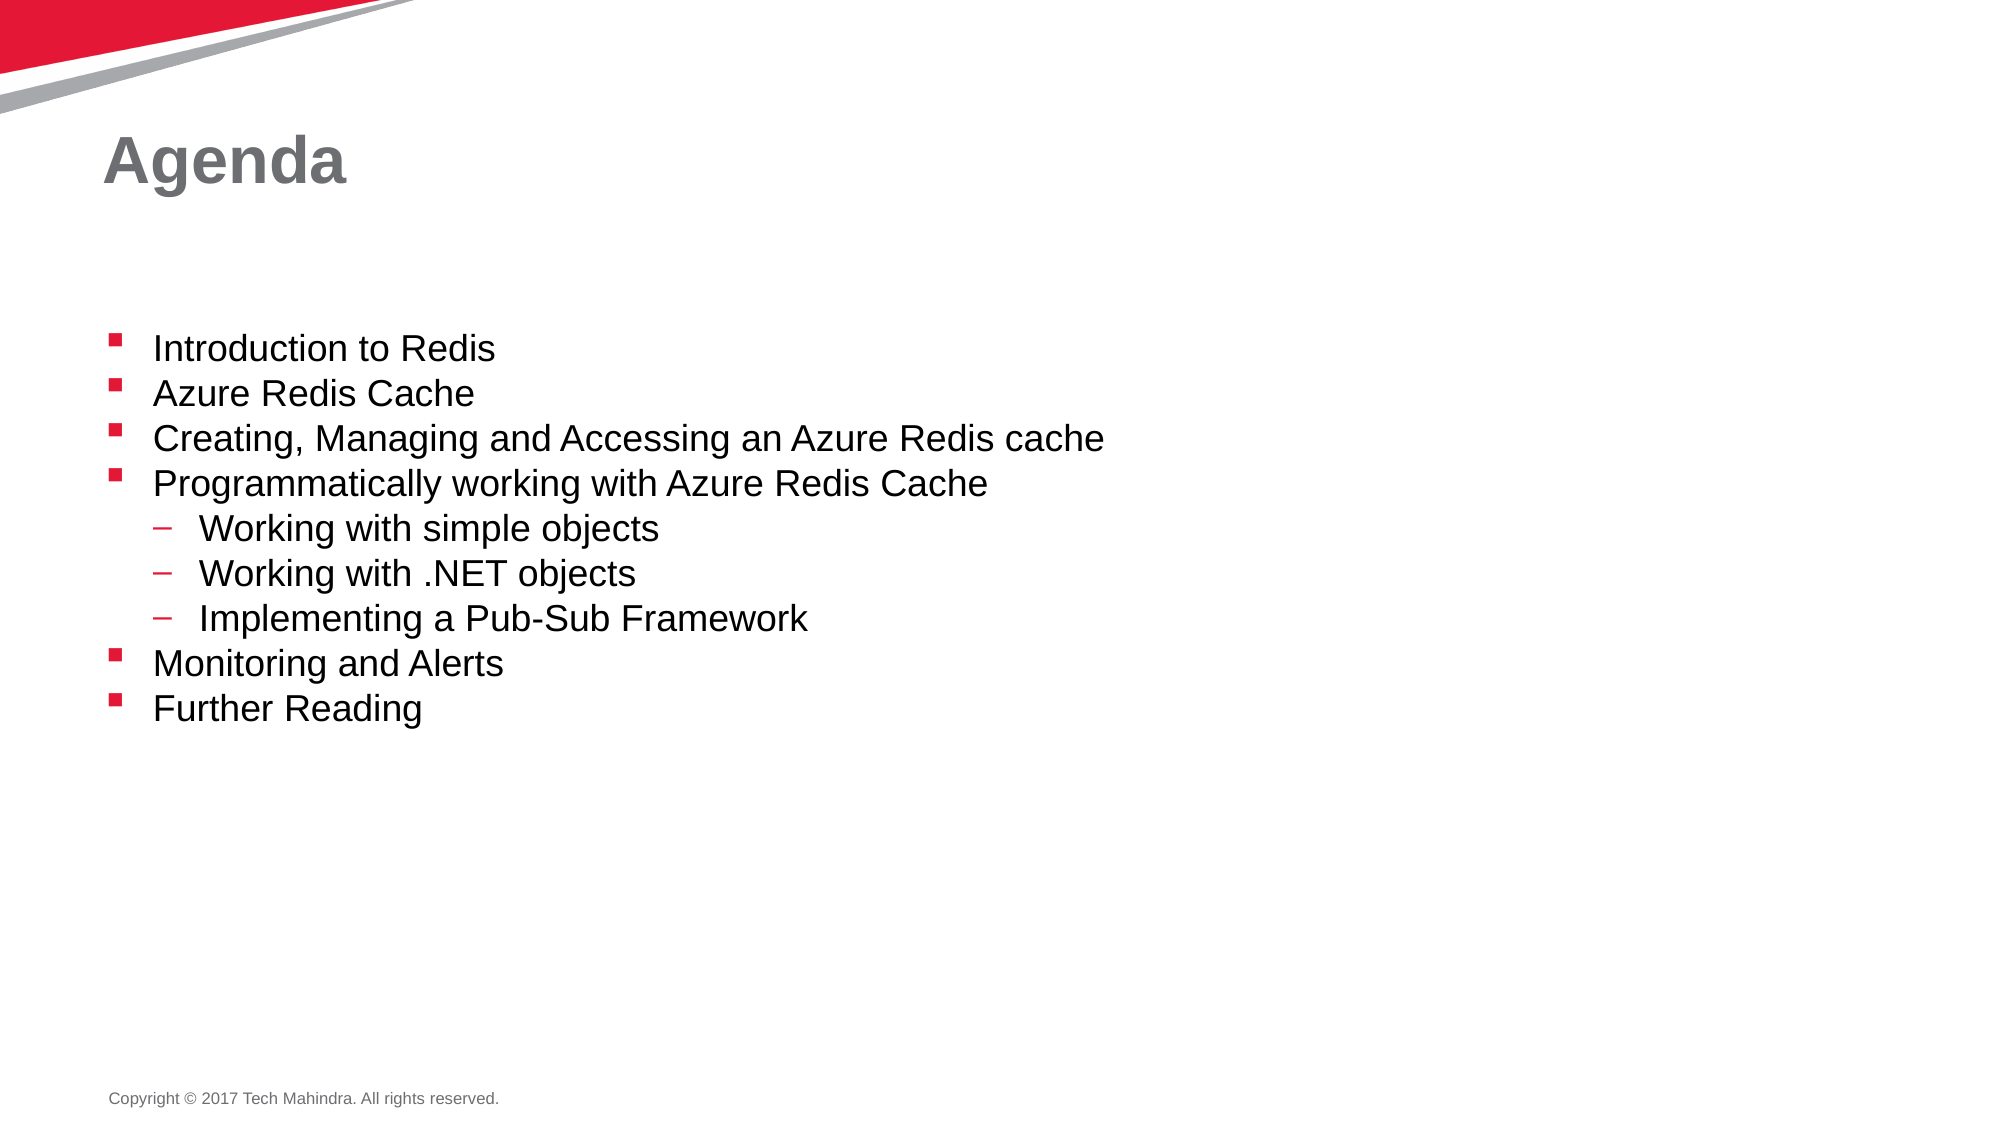

# Agenda
Introduction to Redis
Azure Redis Cache
Creating, Managing and Accessing an Azure Redis cache
Programmatically working with Azure Redis Cache
Working with simple objects
Working with .NET objects
Implementing a Pub-Sub Framework
Monitoring and Alerts
Further Reading